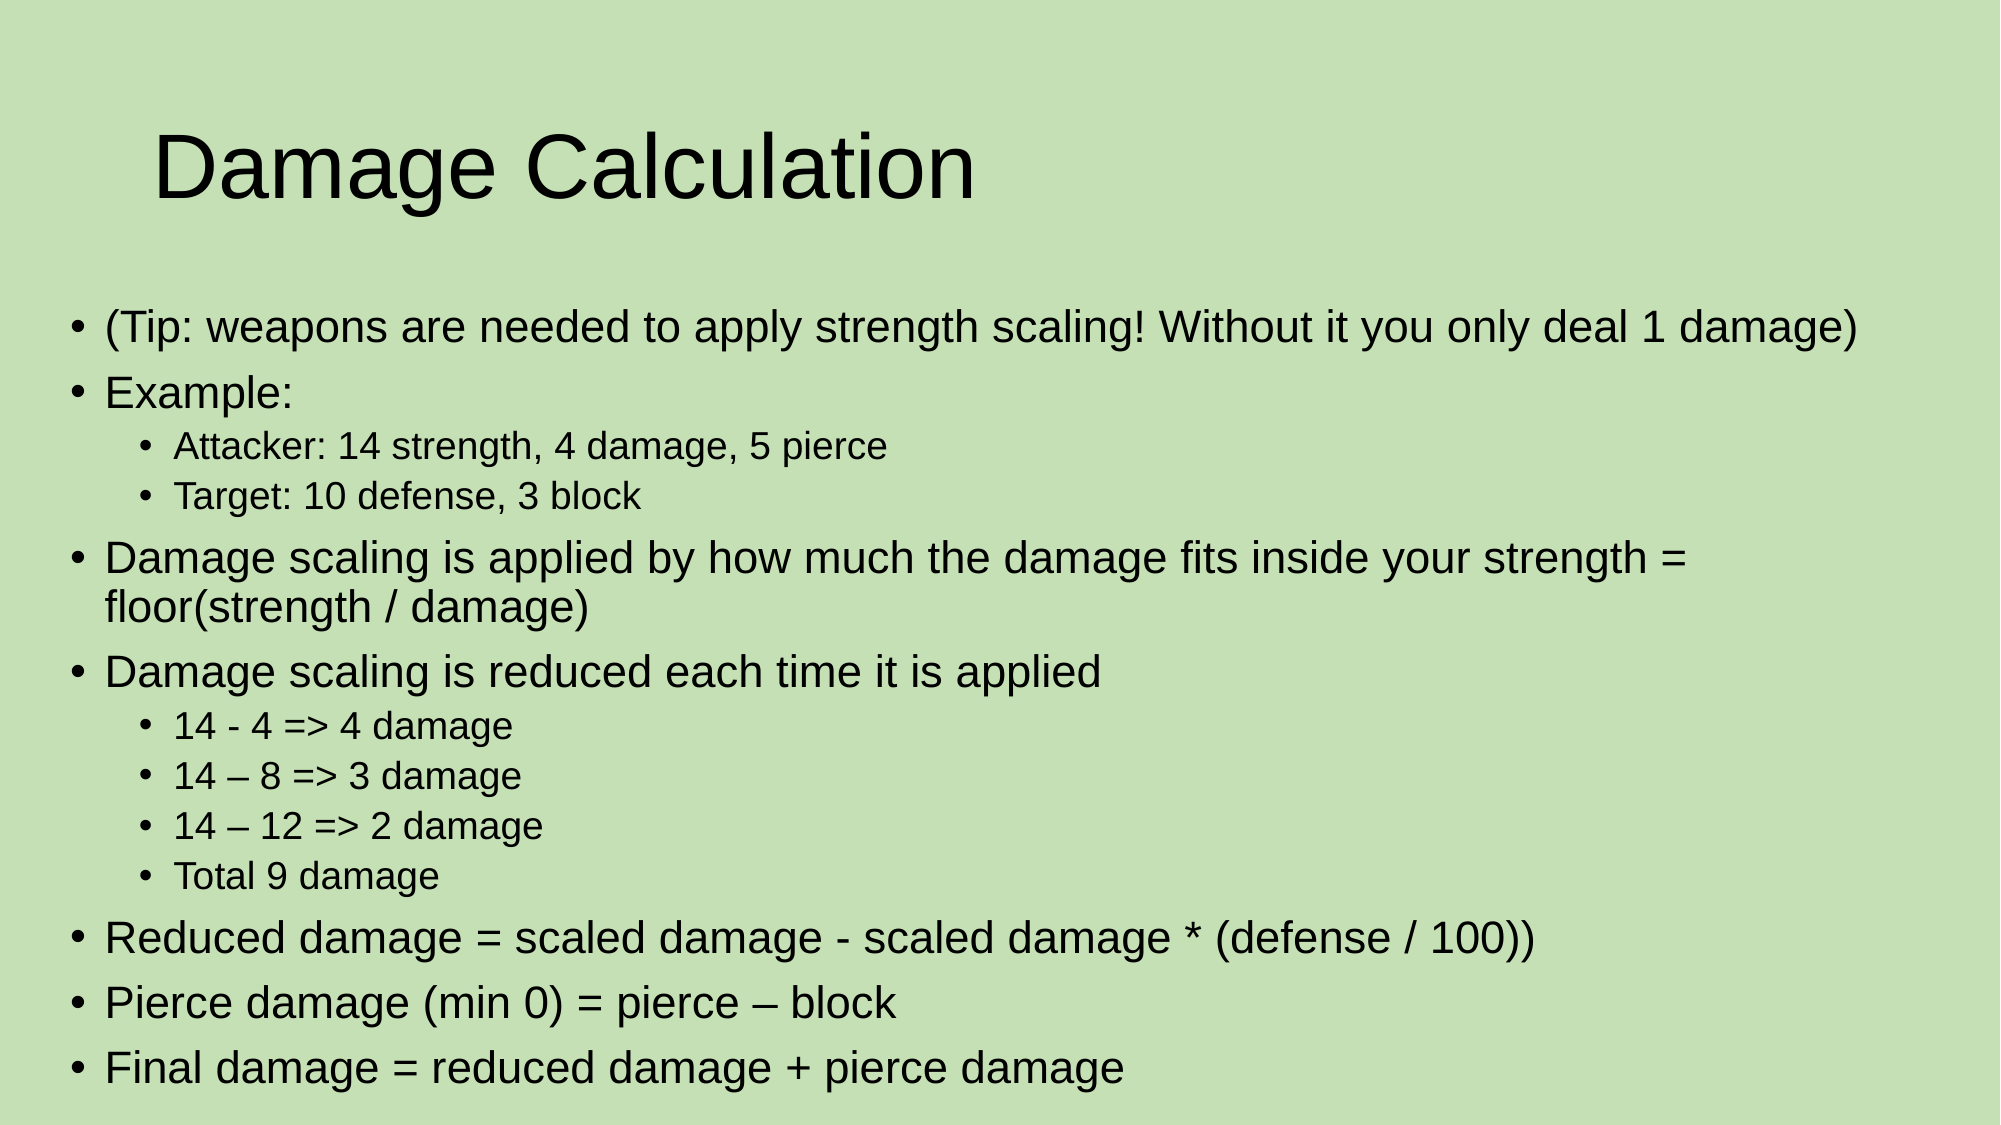

# Damage Calculation
(Tip: weapons are needed to apply strength scaling! Without it you only deal 1 damage)
Example:
Attacker: 14 strength, 4 damage, 5 pierce
Target: 10 defense, 3 block
Damage scaling is applied by how much the damage fits inside your strength = floor(strength / damage)
Damage scaling is reduced each time it is applied
14 - 4 => 4 damage
14 – 8 => 3 damage
14 – 12 => 2 damage
Total 9 damage
Reduced damage = scaled damage - scaled damage * (defense / 100))
Pierce damage (min 0) = pierce – block
Final damage = reduced damage + pierce damage